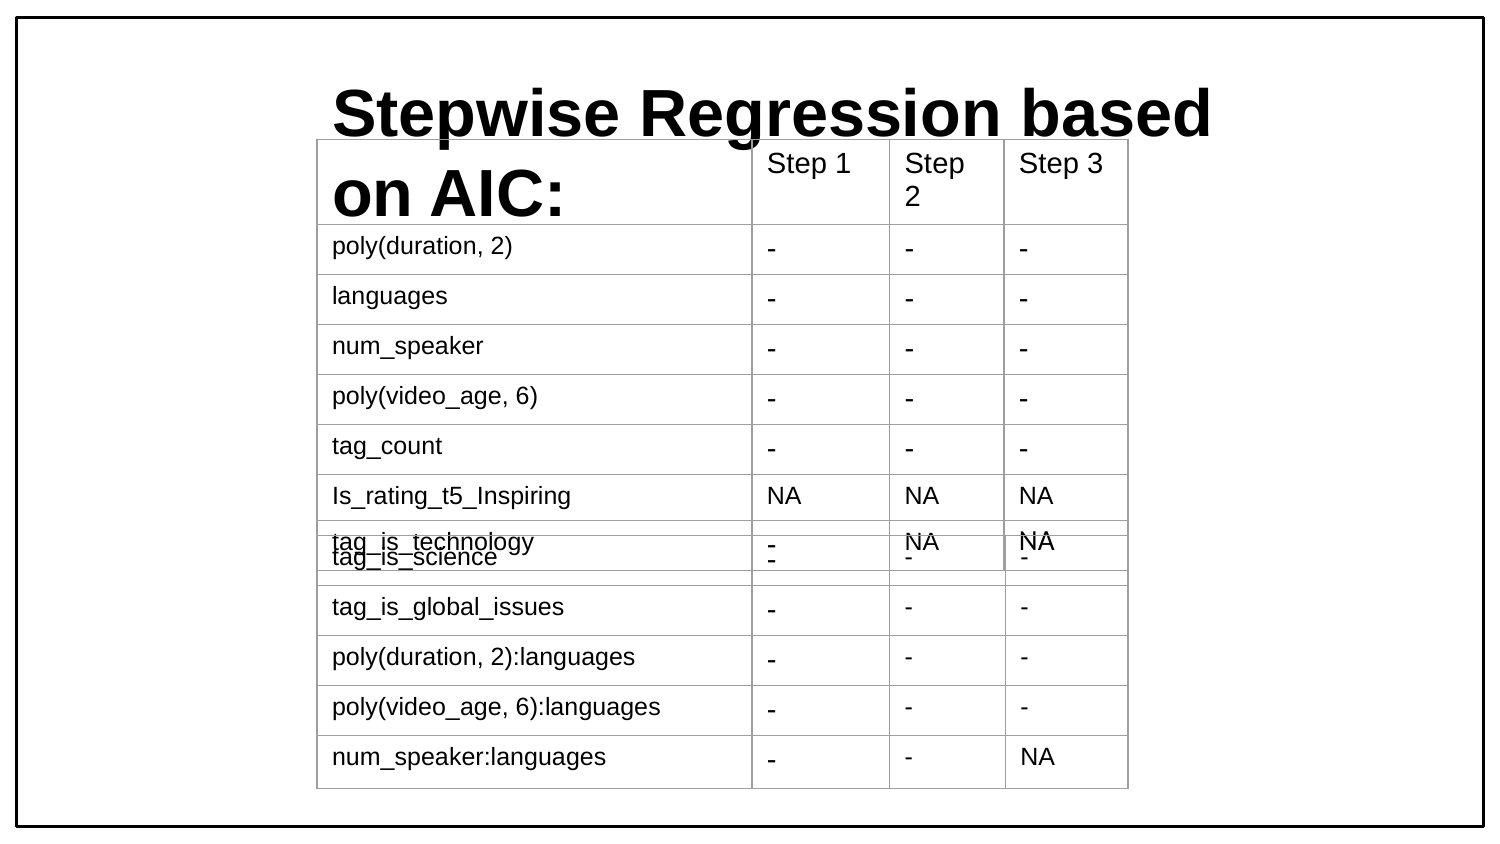

Stepwise Regression based on AIC:

|  | Step 1 | Step 2 | Step 3 |
| --- | --- | --- | --- |
| poly(duration, 2) | - | - | - |
| languages | - | - | - |
| num\_speaker | - | - | - |
| poly(video\_age, 6) | - | - | - |
| tag\_count | - | - | - |
| Is\_rating\_t5\_Inspiring | NA | NA | NA |
| tag\_is\_technology | - | NA | NA |
| tag\_is\_science | - | - | - |
| --- | --- | --- | --- |
| tag\_is\_global\_issues | - | - | - |
| poly(duration, 2):languages | - | - | - |
| poly(video\_age, 6):languages | - | - | - |
| num\_speaker:languages | - | - | NA |